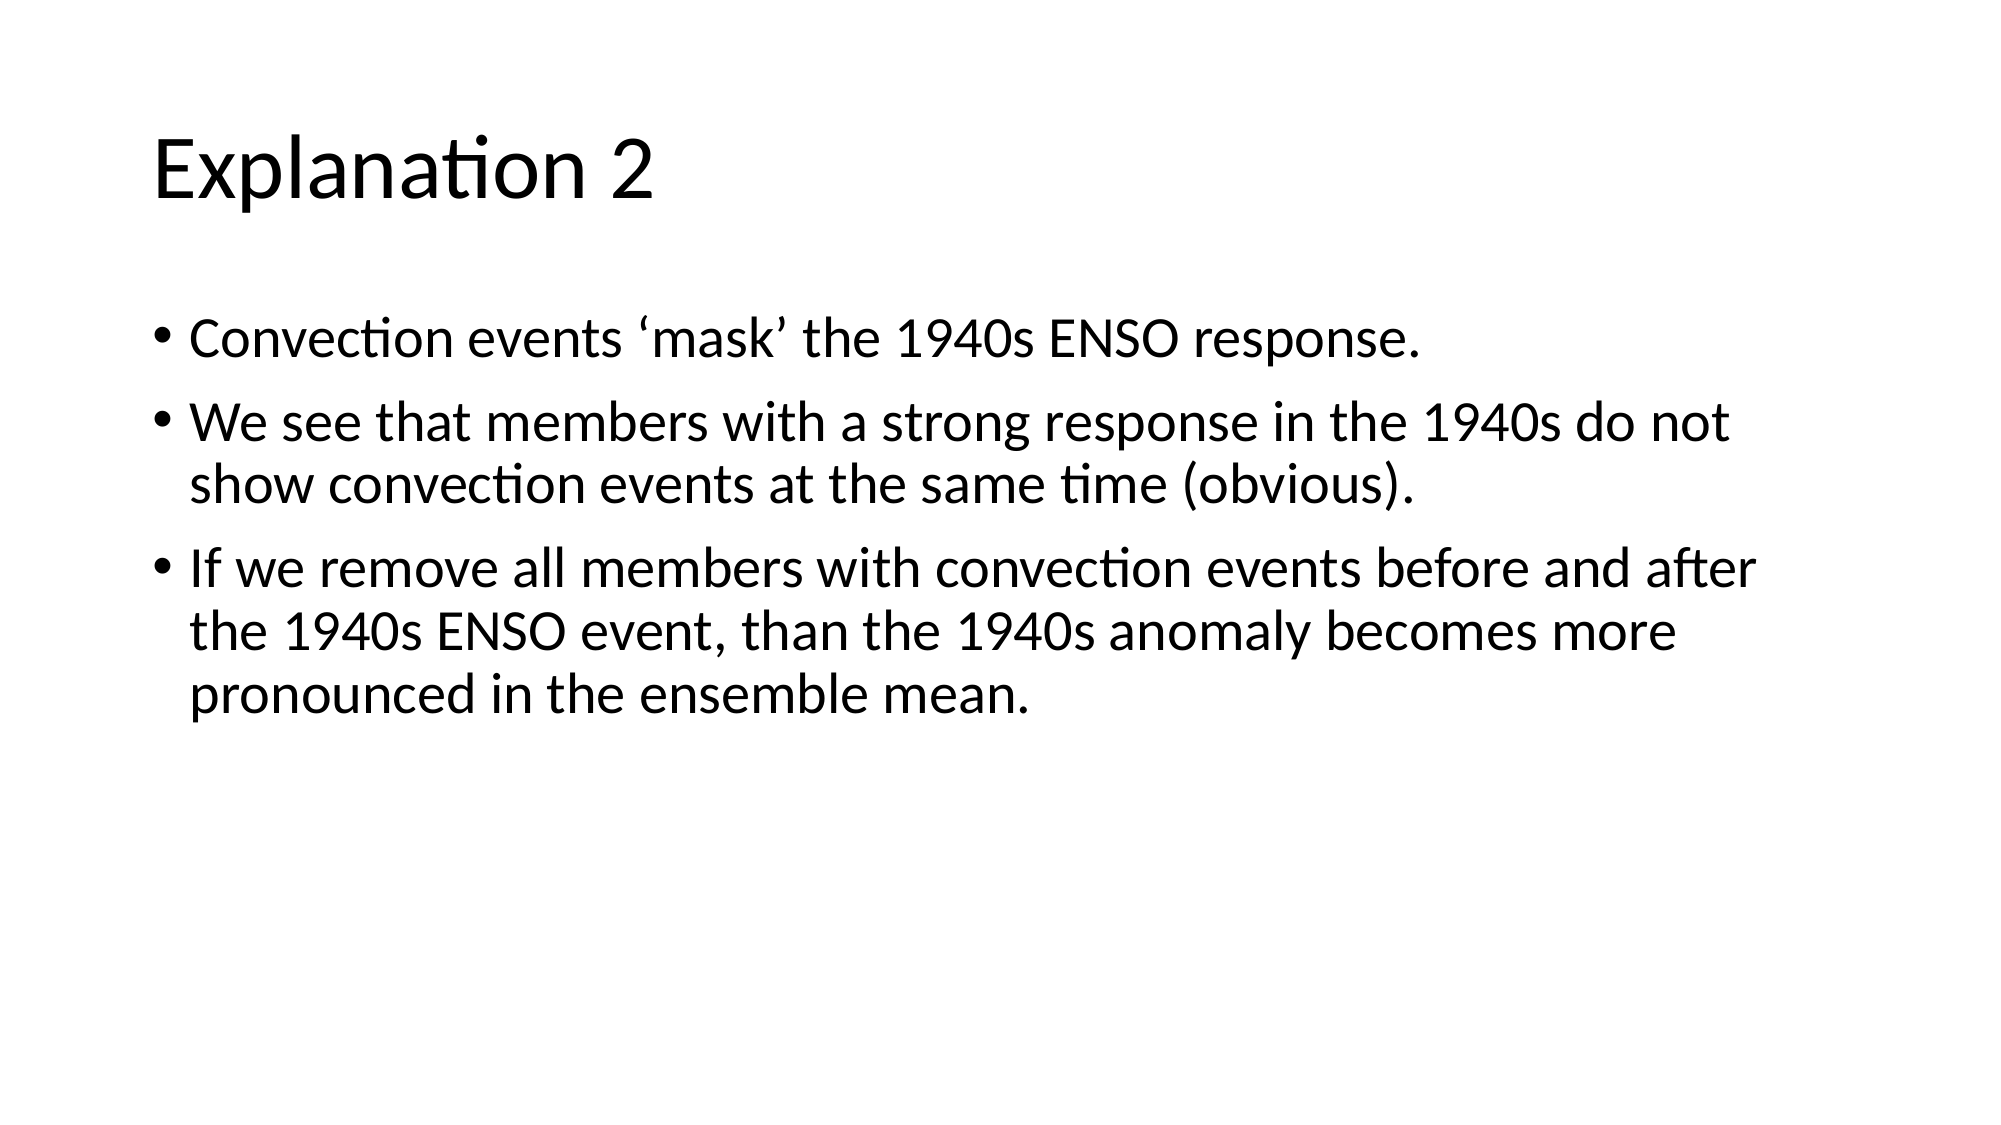

# Explanation 2
Convection events ‘mask’ the 1940s ENSO response.
We see that members with a strong response in the 1940s do not show convection events at the same time (obvious).
If we remove all members with convection events before and after the 1940s ENSO event, than the 1940s anomaly becomes more pronounced in the ensemble mean.